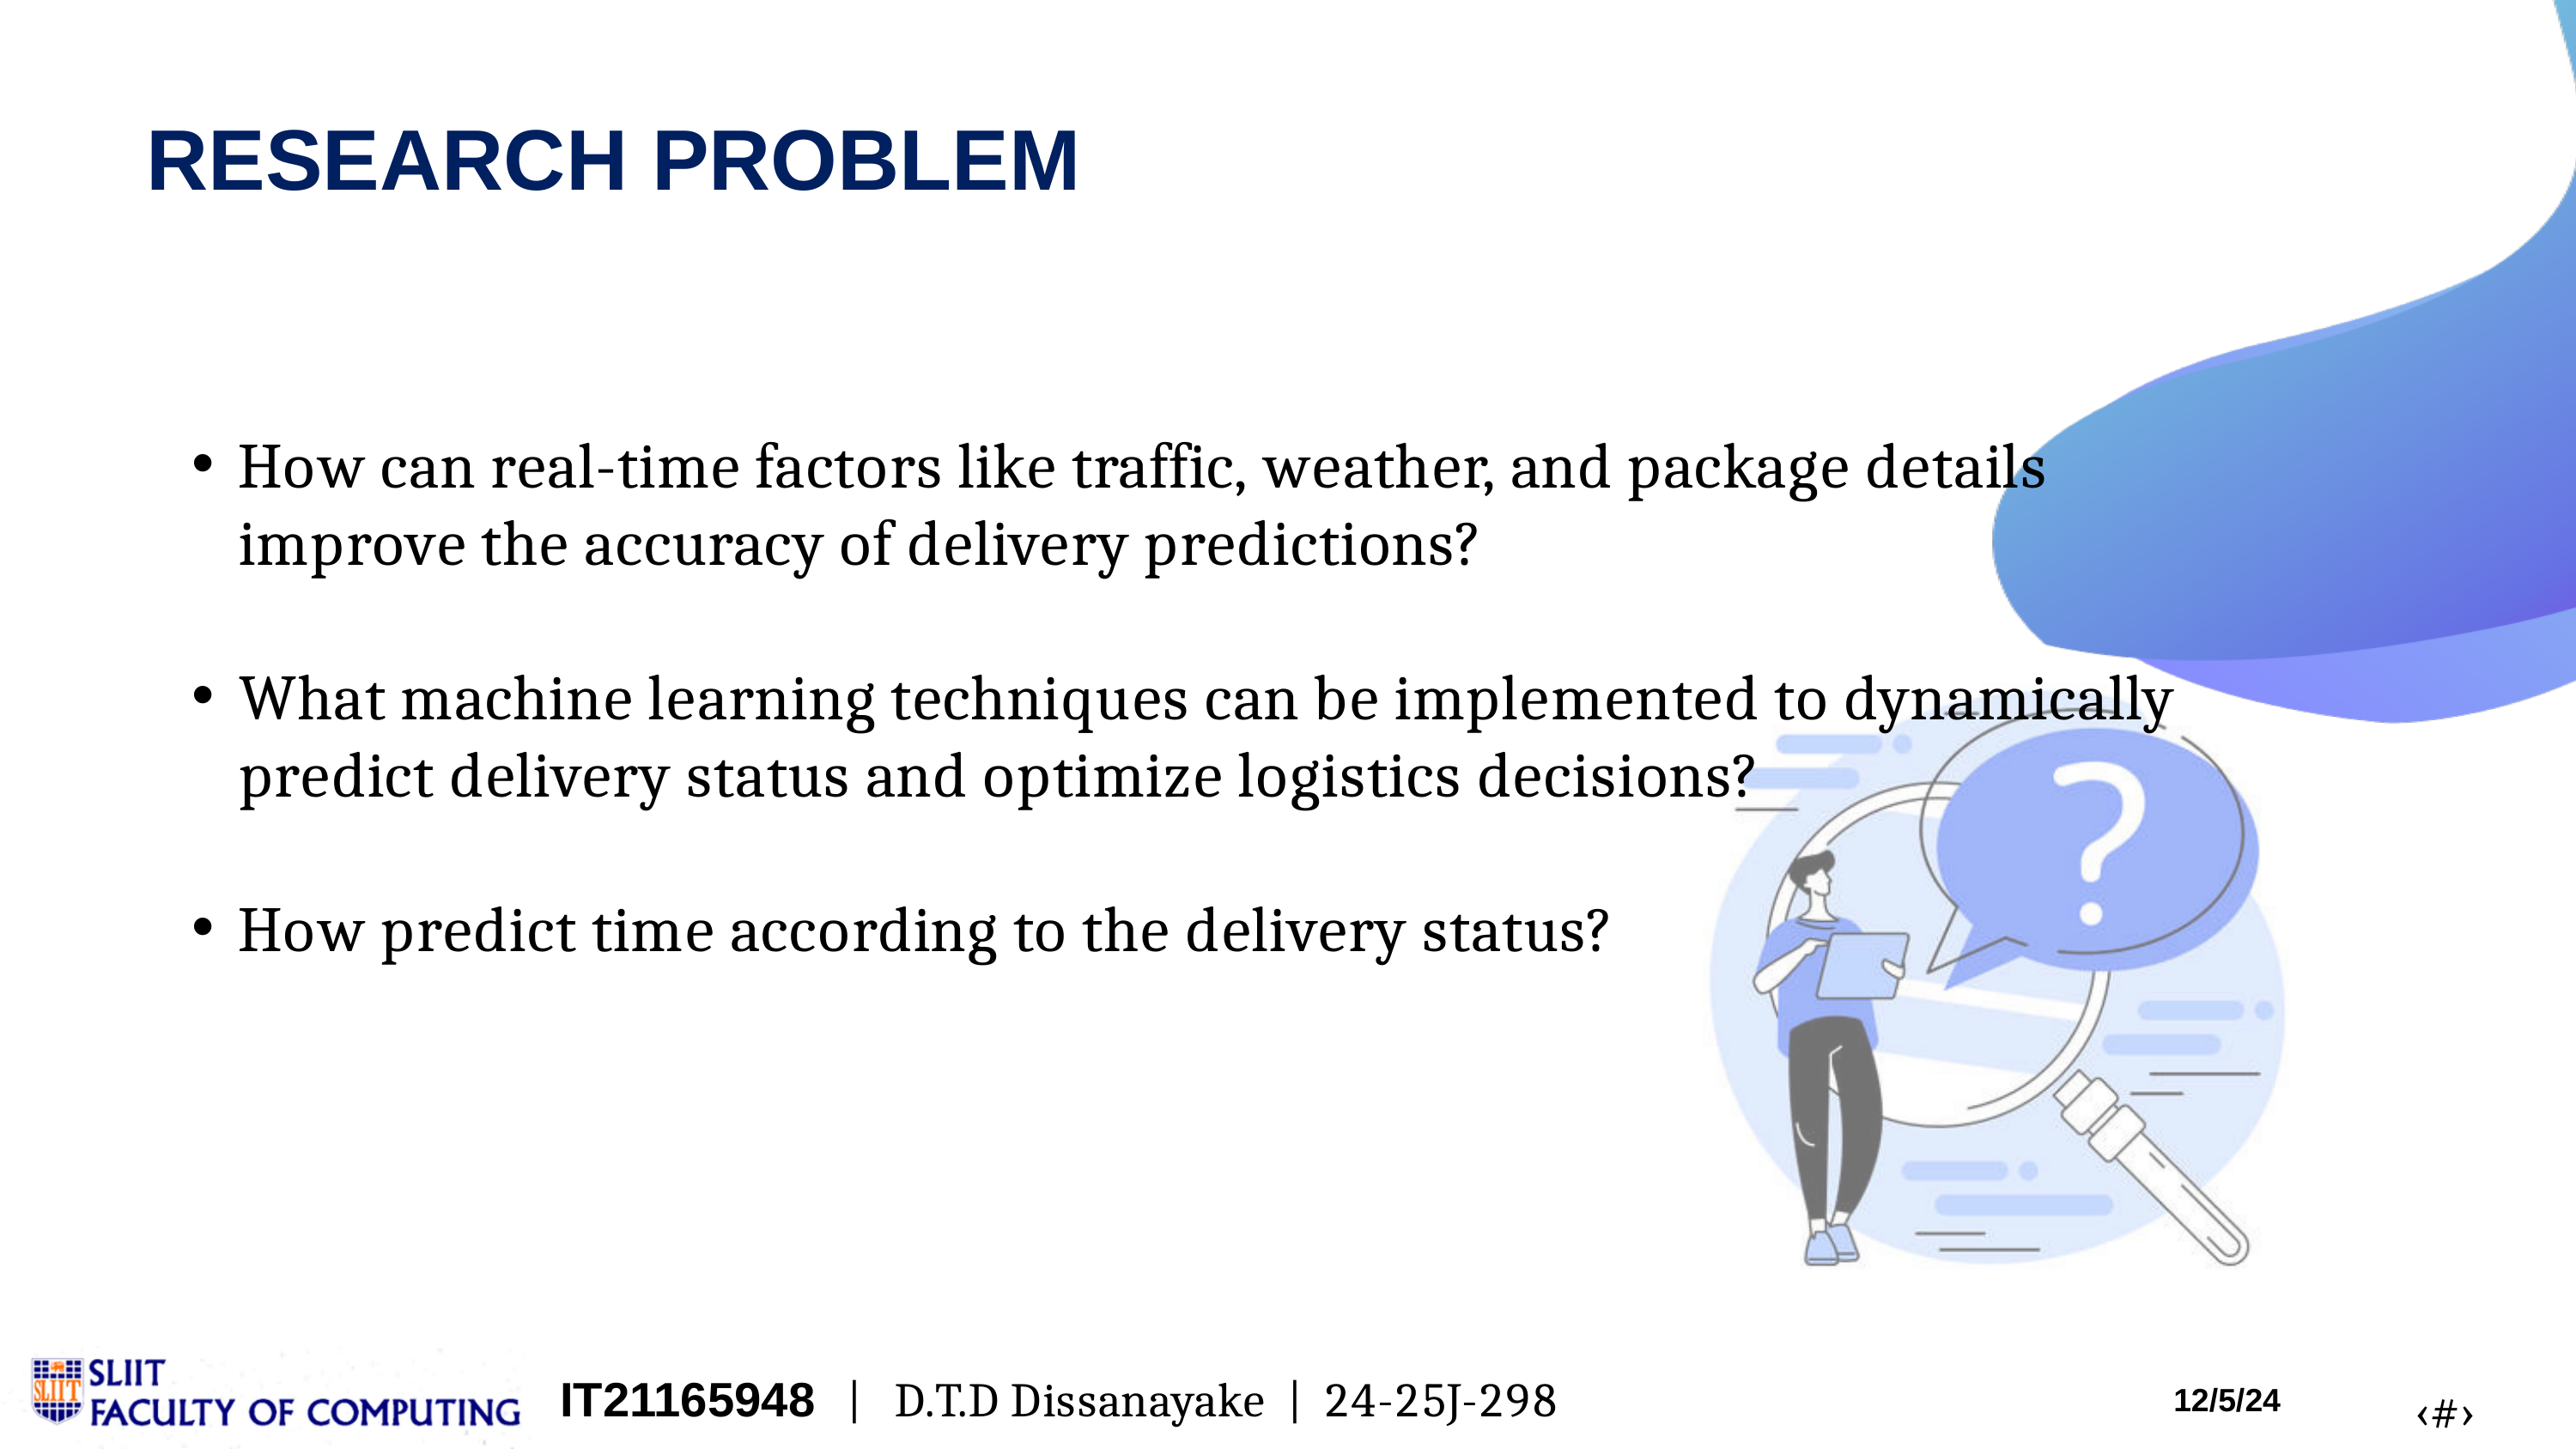

RESEARCH PROBLEM

How can real-time factors like traffic, weather, and package details improve the accuracy of delivery predictions?

What machine learning techniques can be implemented to dynamically predict delivery status and optimize logistics decisions?

How predict time according to the delivery status?

IT21165948   |   D.T.D Dissanayake  |  24-25J-298

‹#›

12/5/24